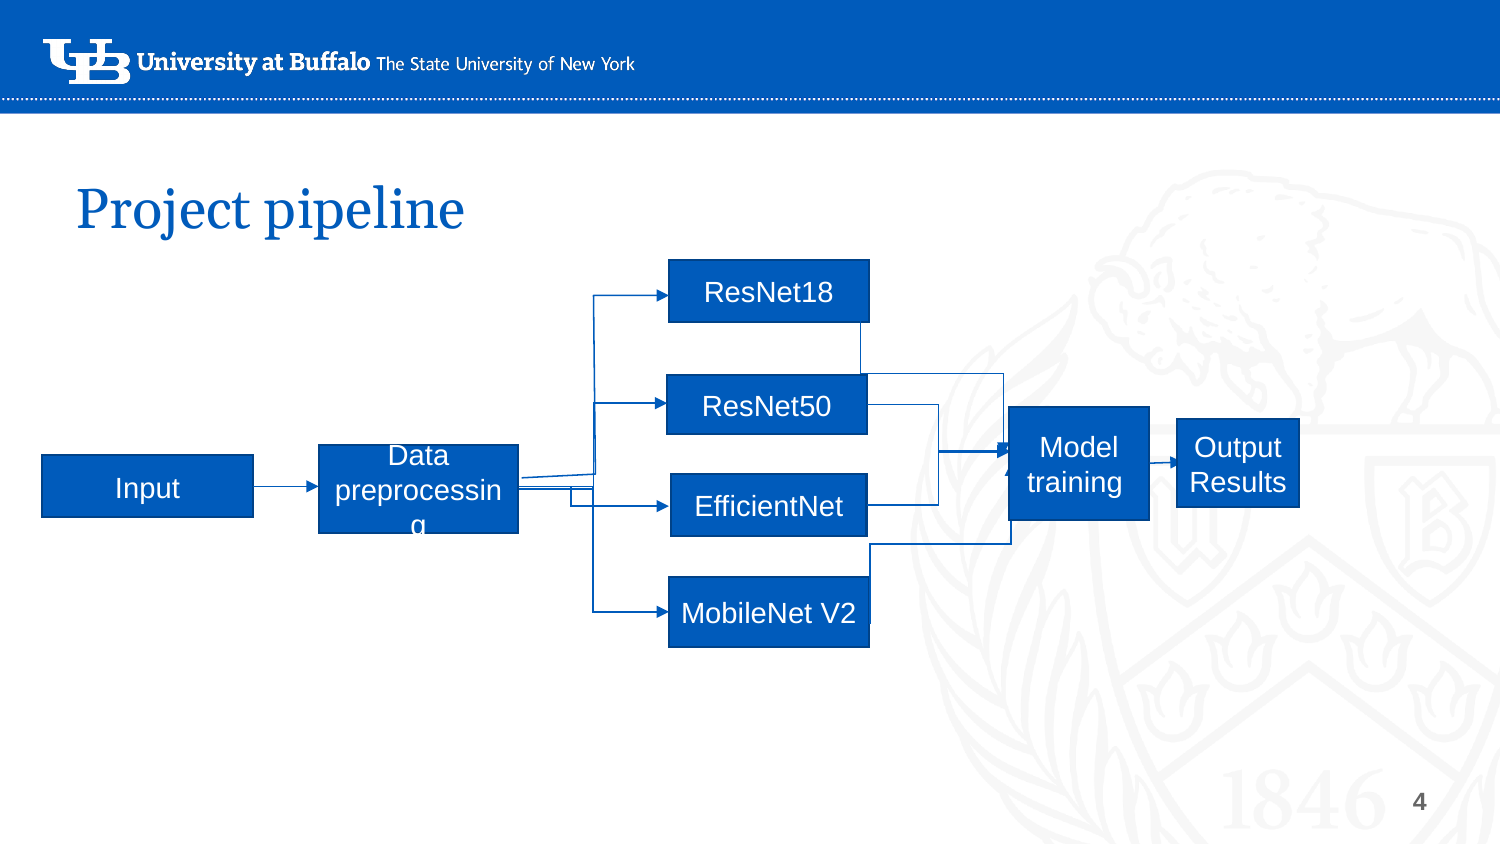

# Project pipeline
ResNet18

ResNet50
Model training
Output Results
Data preprocessing
Input
EfficientNet
MobileNet V2
4